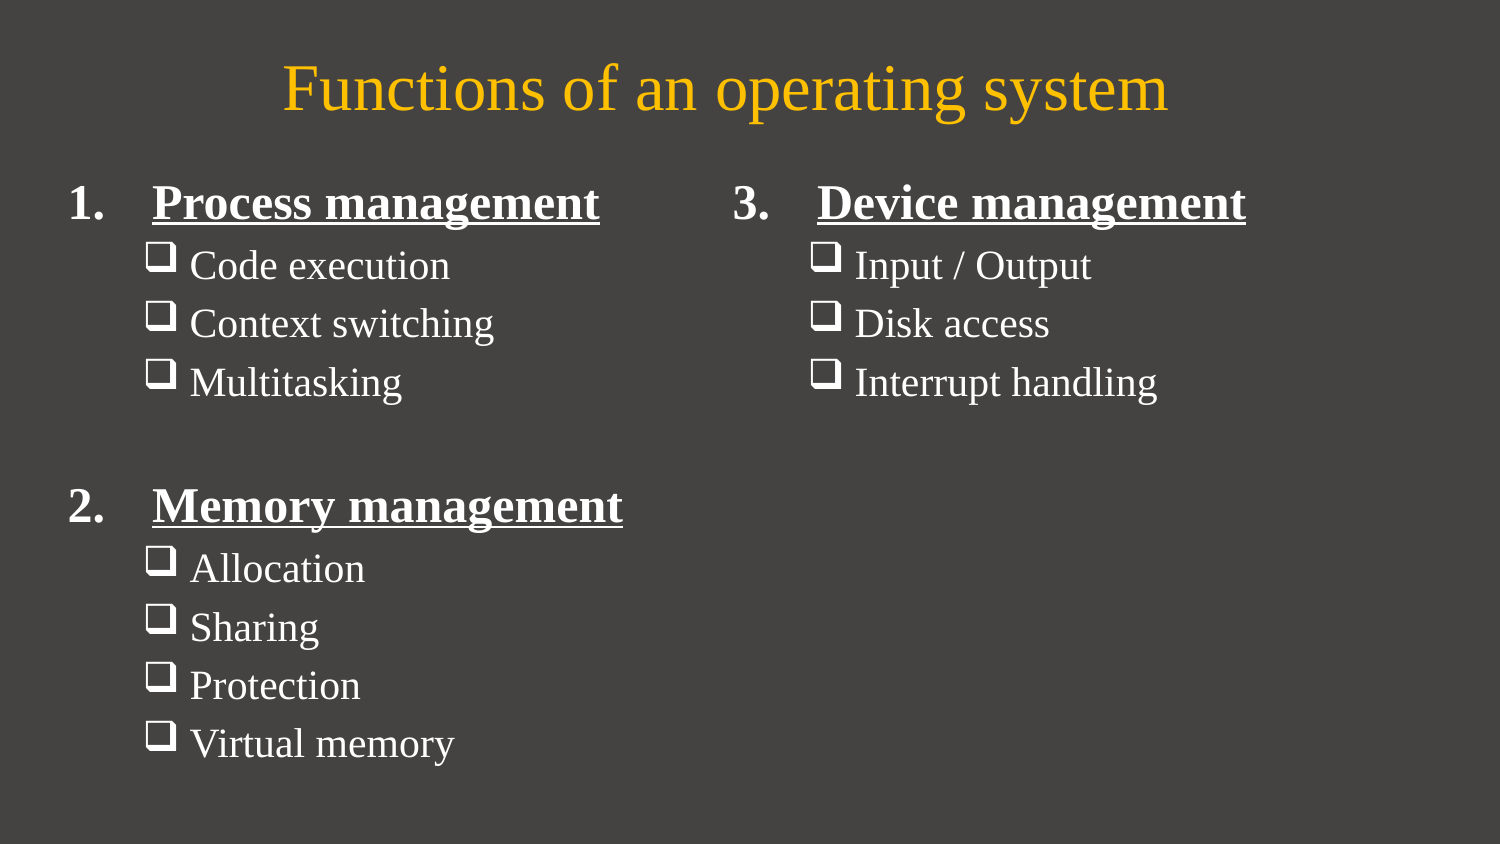

Functions of an operating system
Process management
Code execution
Context switching
Multitasking

Memory management
Allocation
Sharing
Protection
Virtual memory
Device management
Input / Output
Disk access
Interrupt handling
20